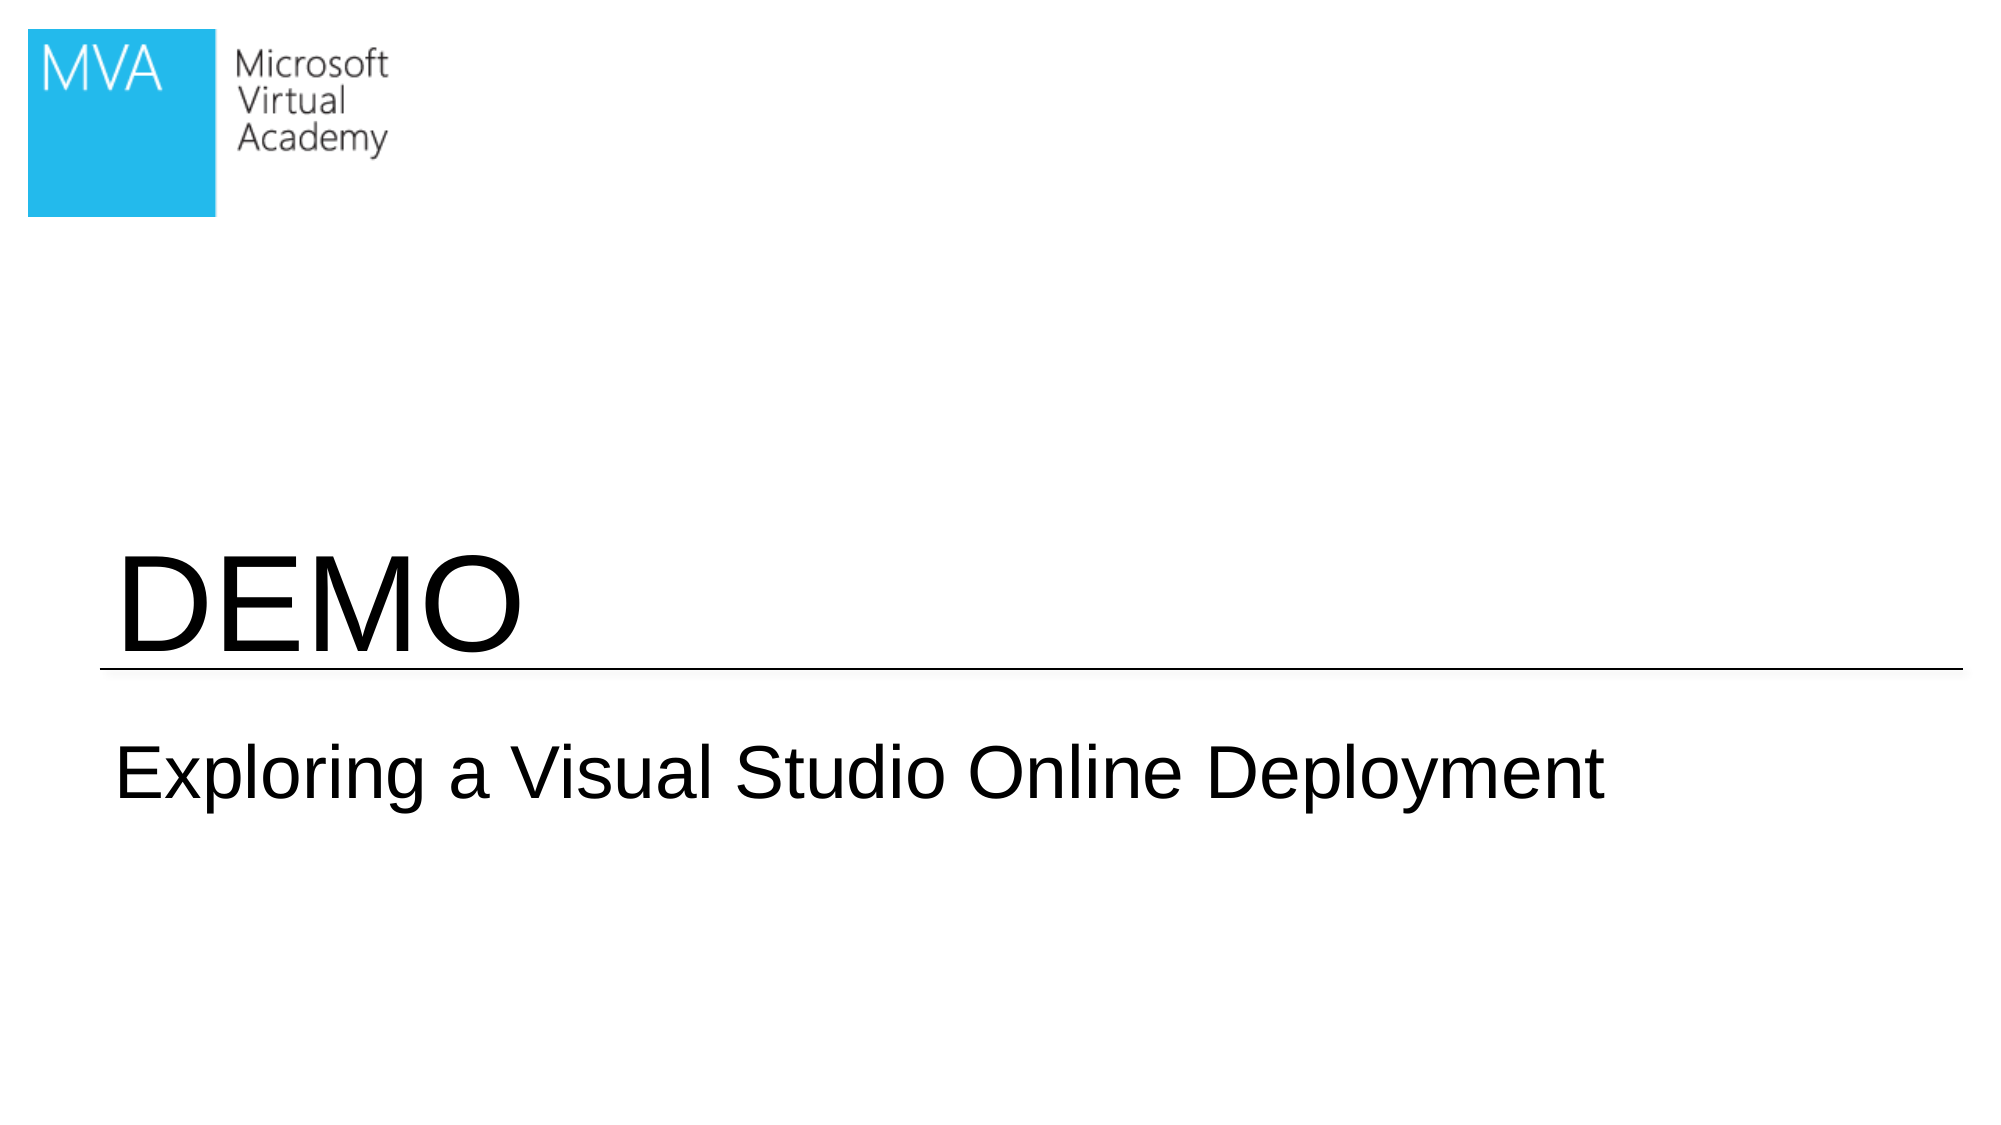

# Exploring a Visual Studio Online Deployment